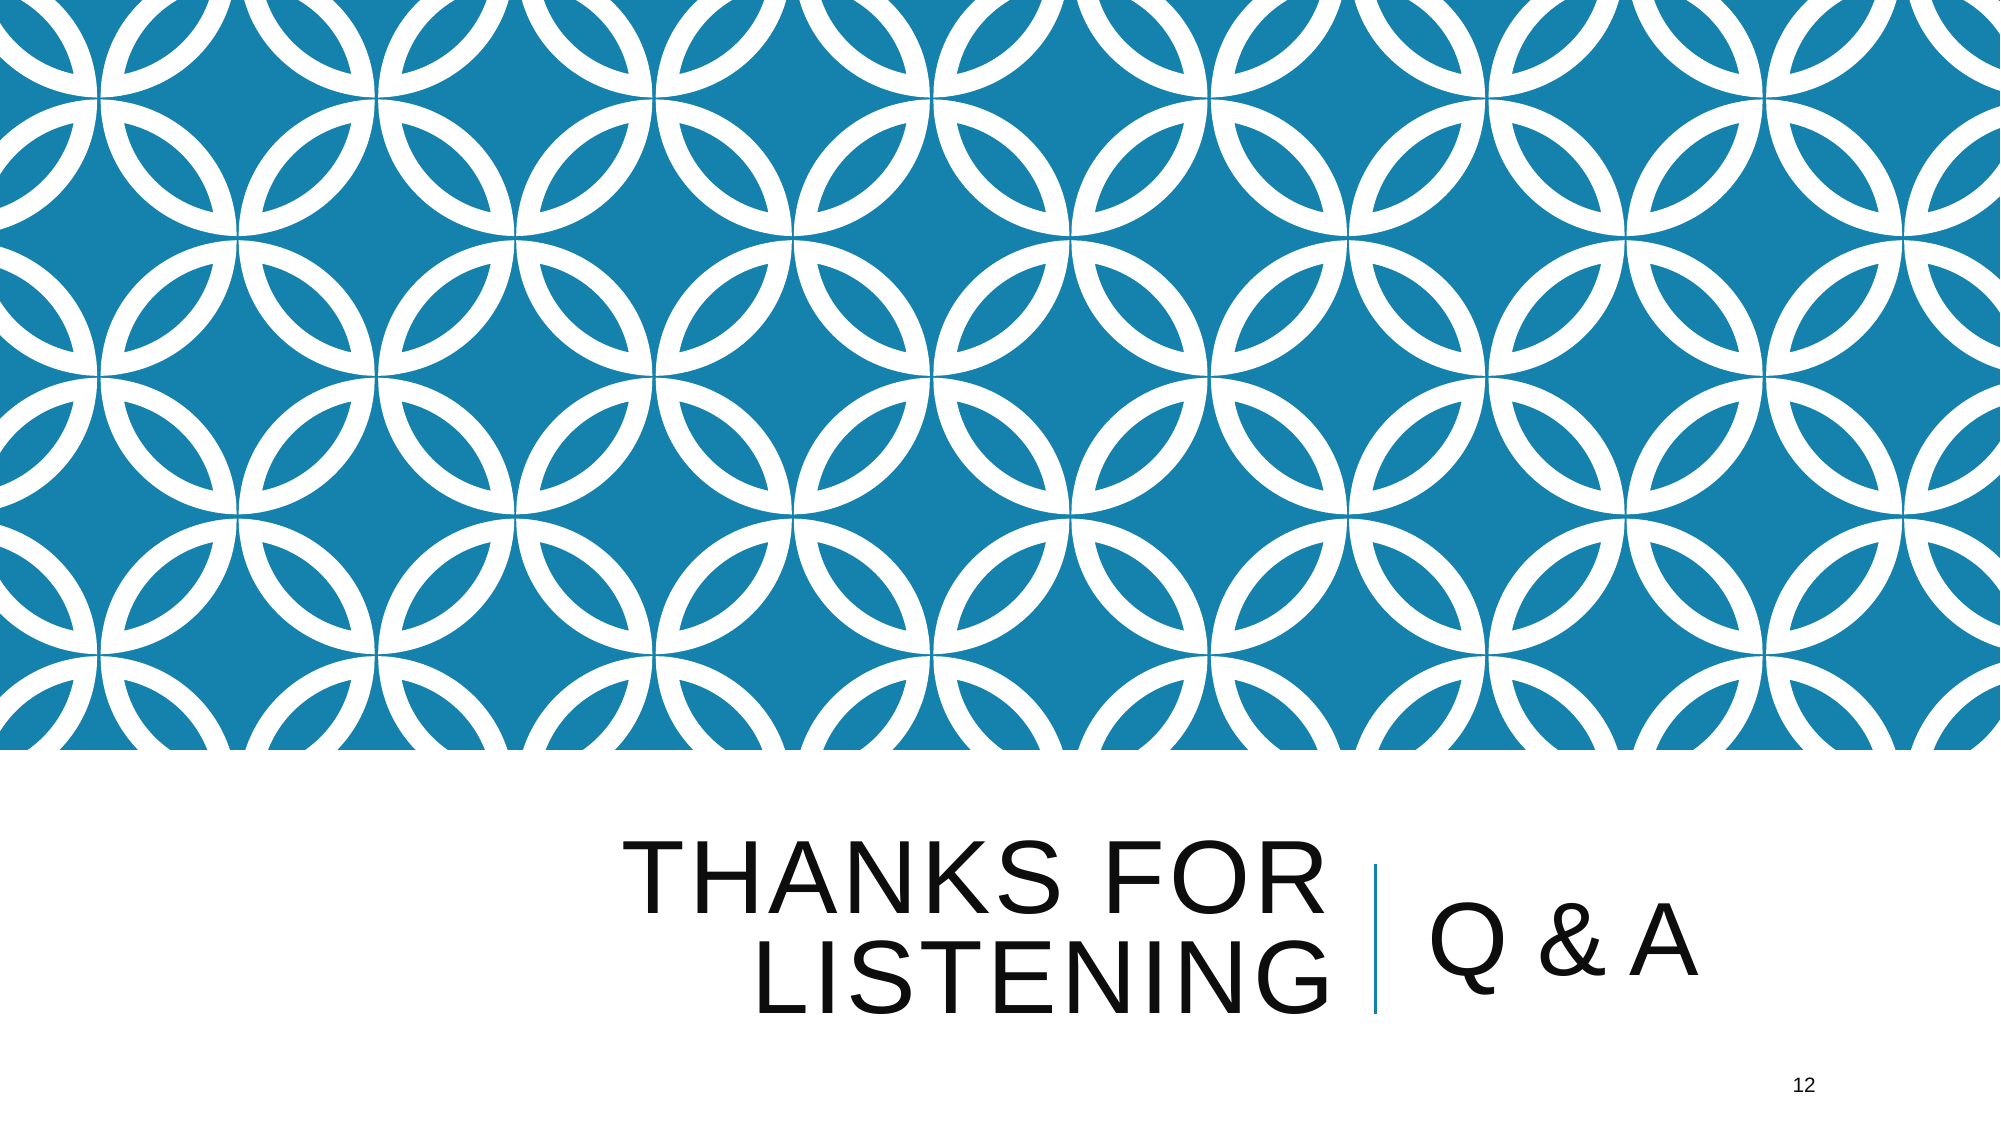

# Thanks for Listening
Q & A
12